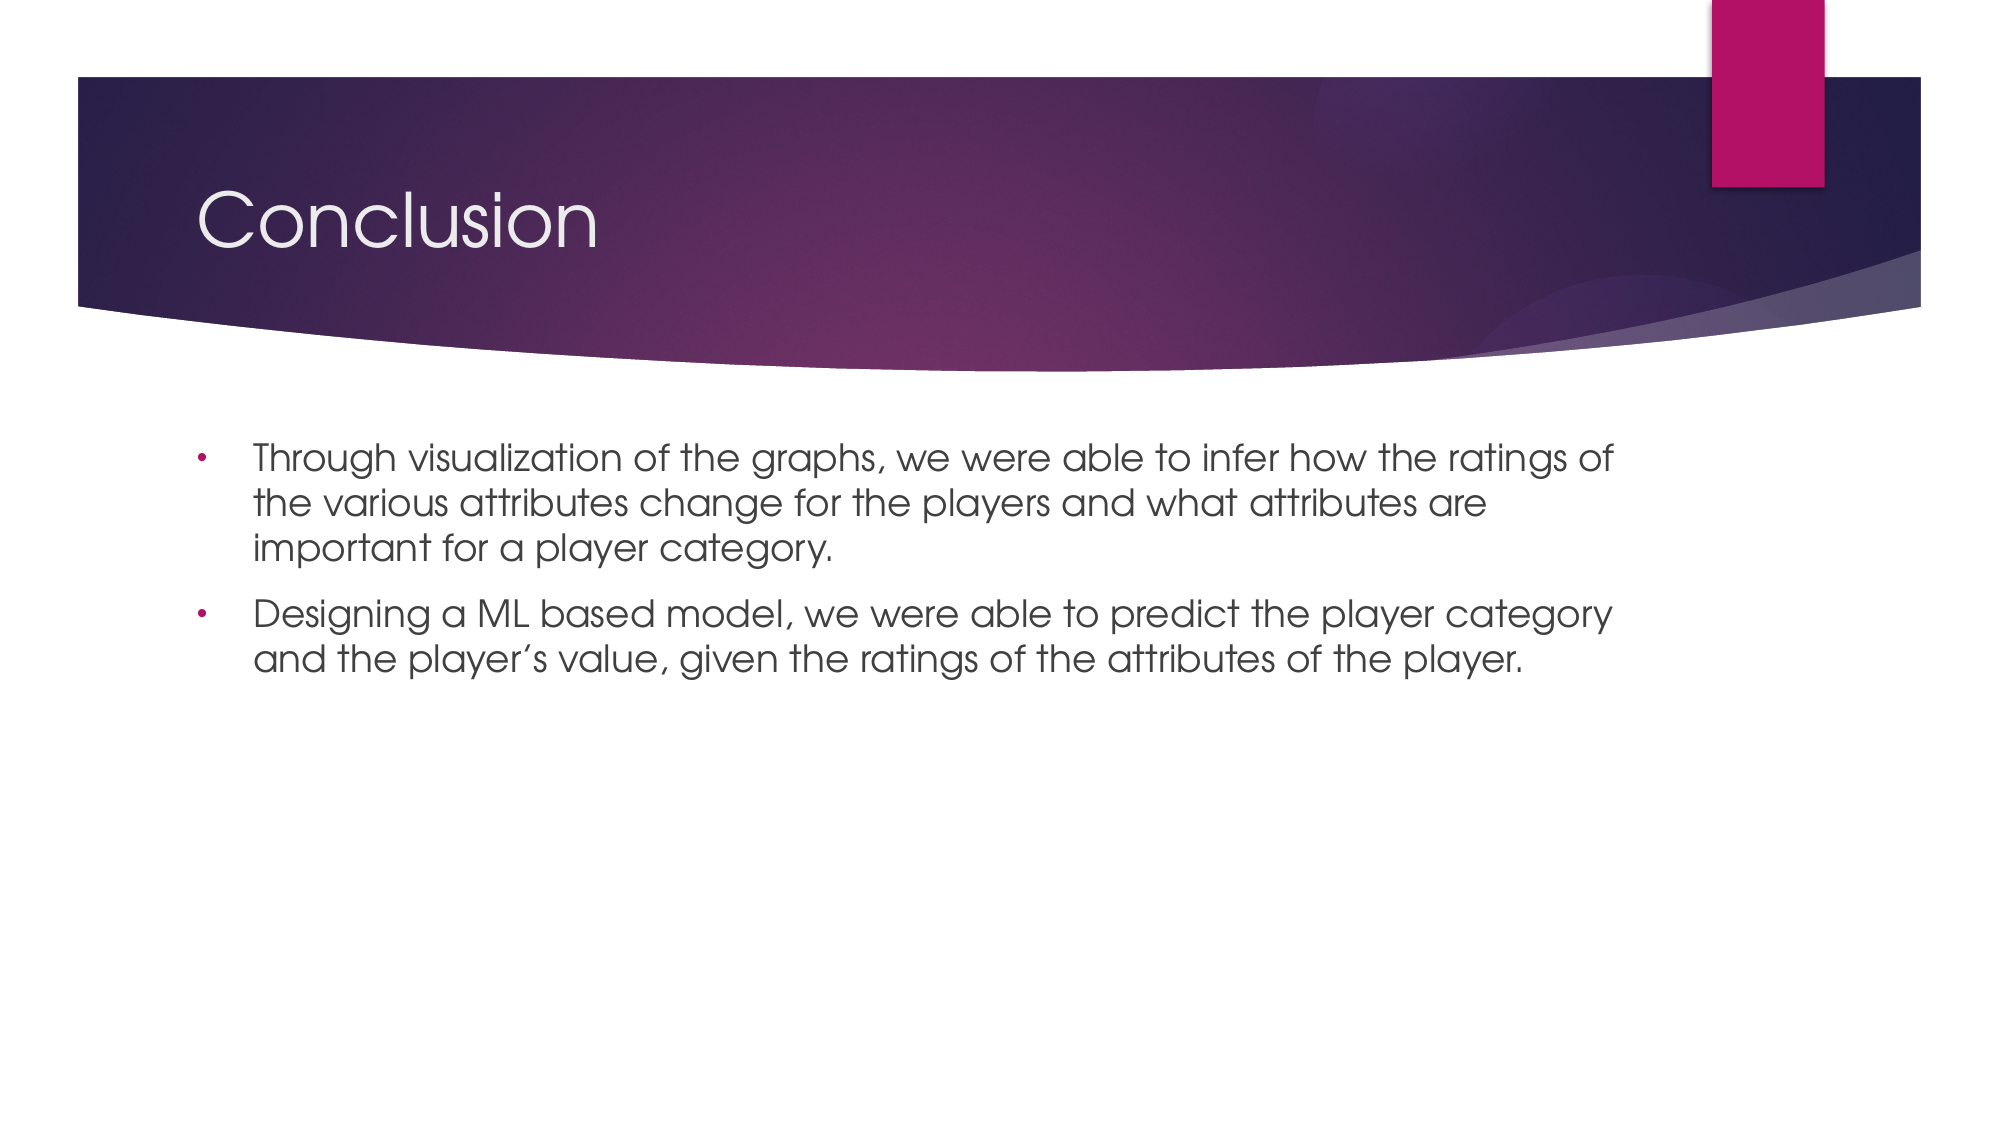

# Conclusion
Through visualization of the graphs, we were able to infer how the ratings of the various attributes change for the players and what attributes are important for a player category.
Designing a ML based model, we were able to predict the player category and the player’s value, given the ratings of the attributes of the player.